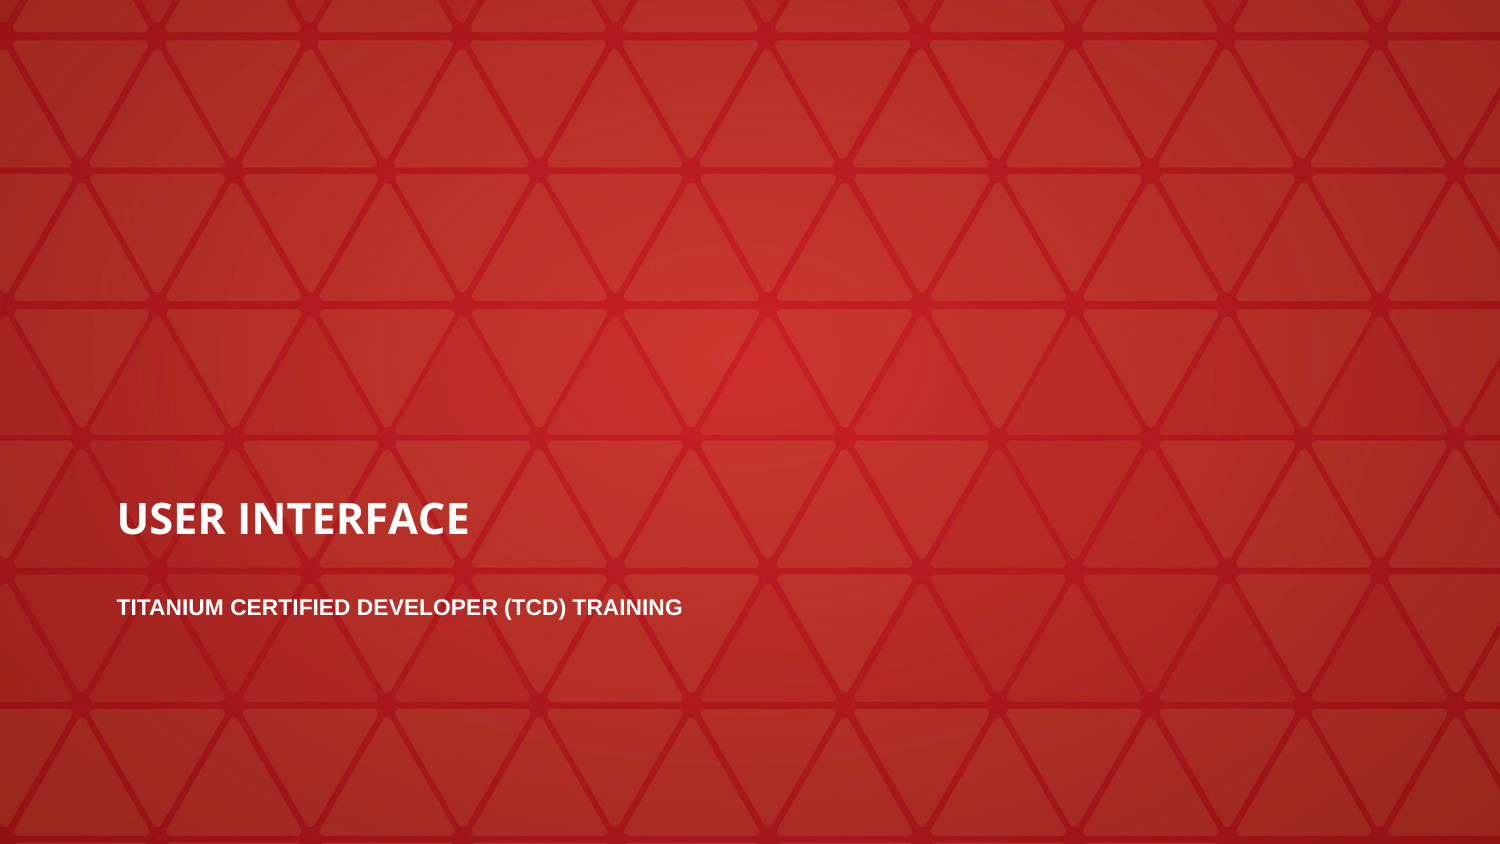

# User Interface
Titanium Certified DevelopER (TCD) Training